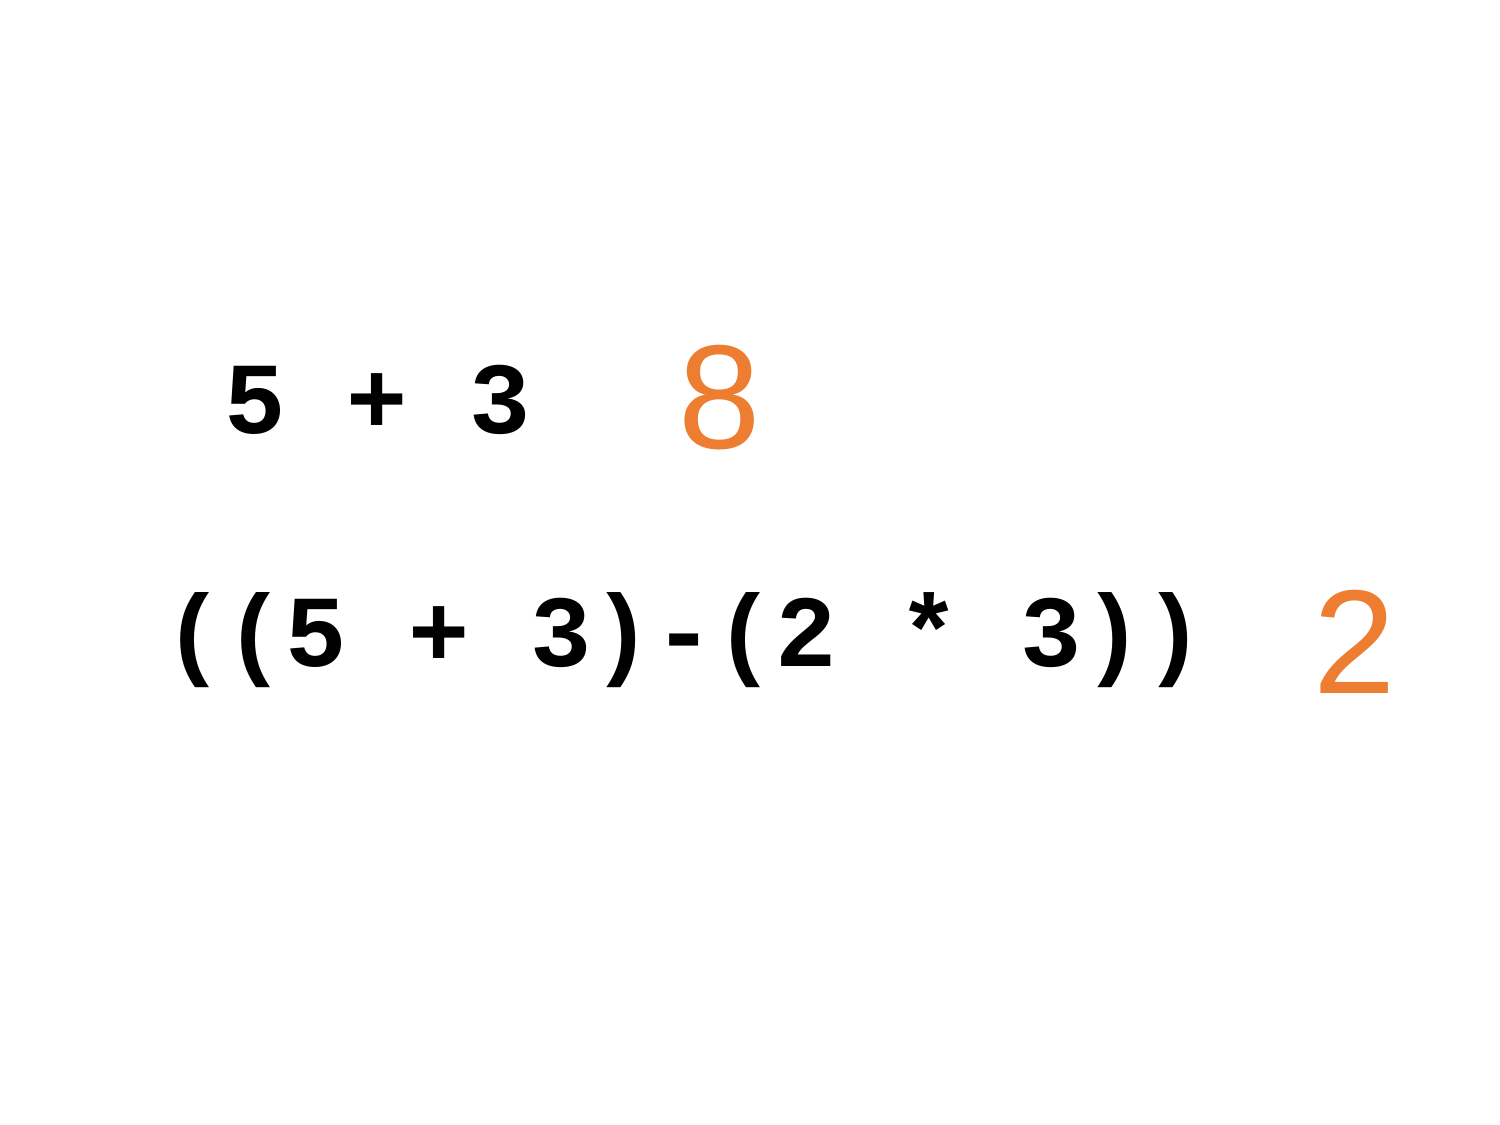

5 + 3

((5 + 3)-(2 * 3))
8
2